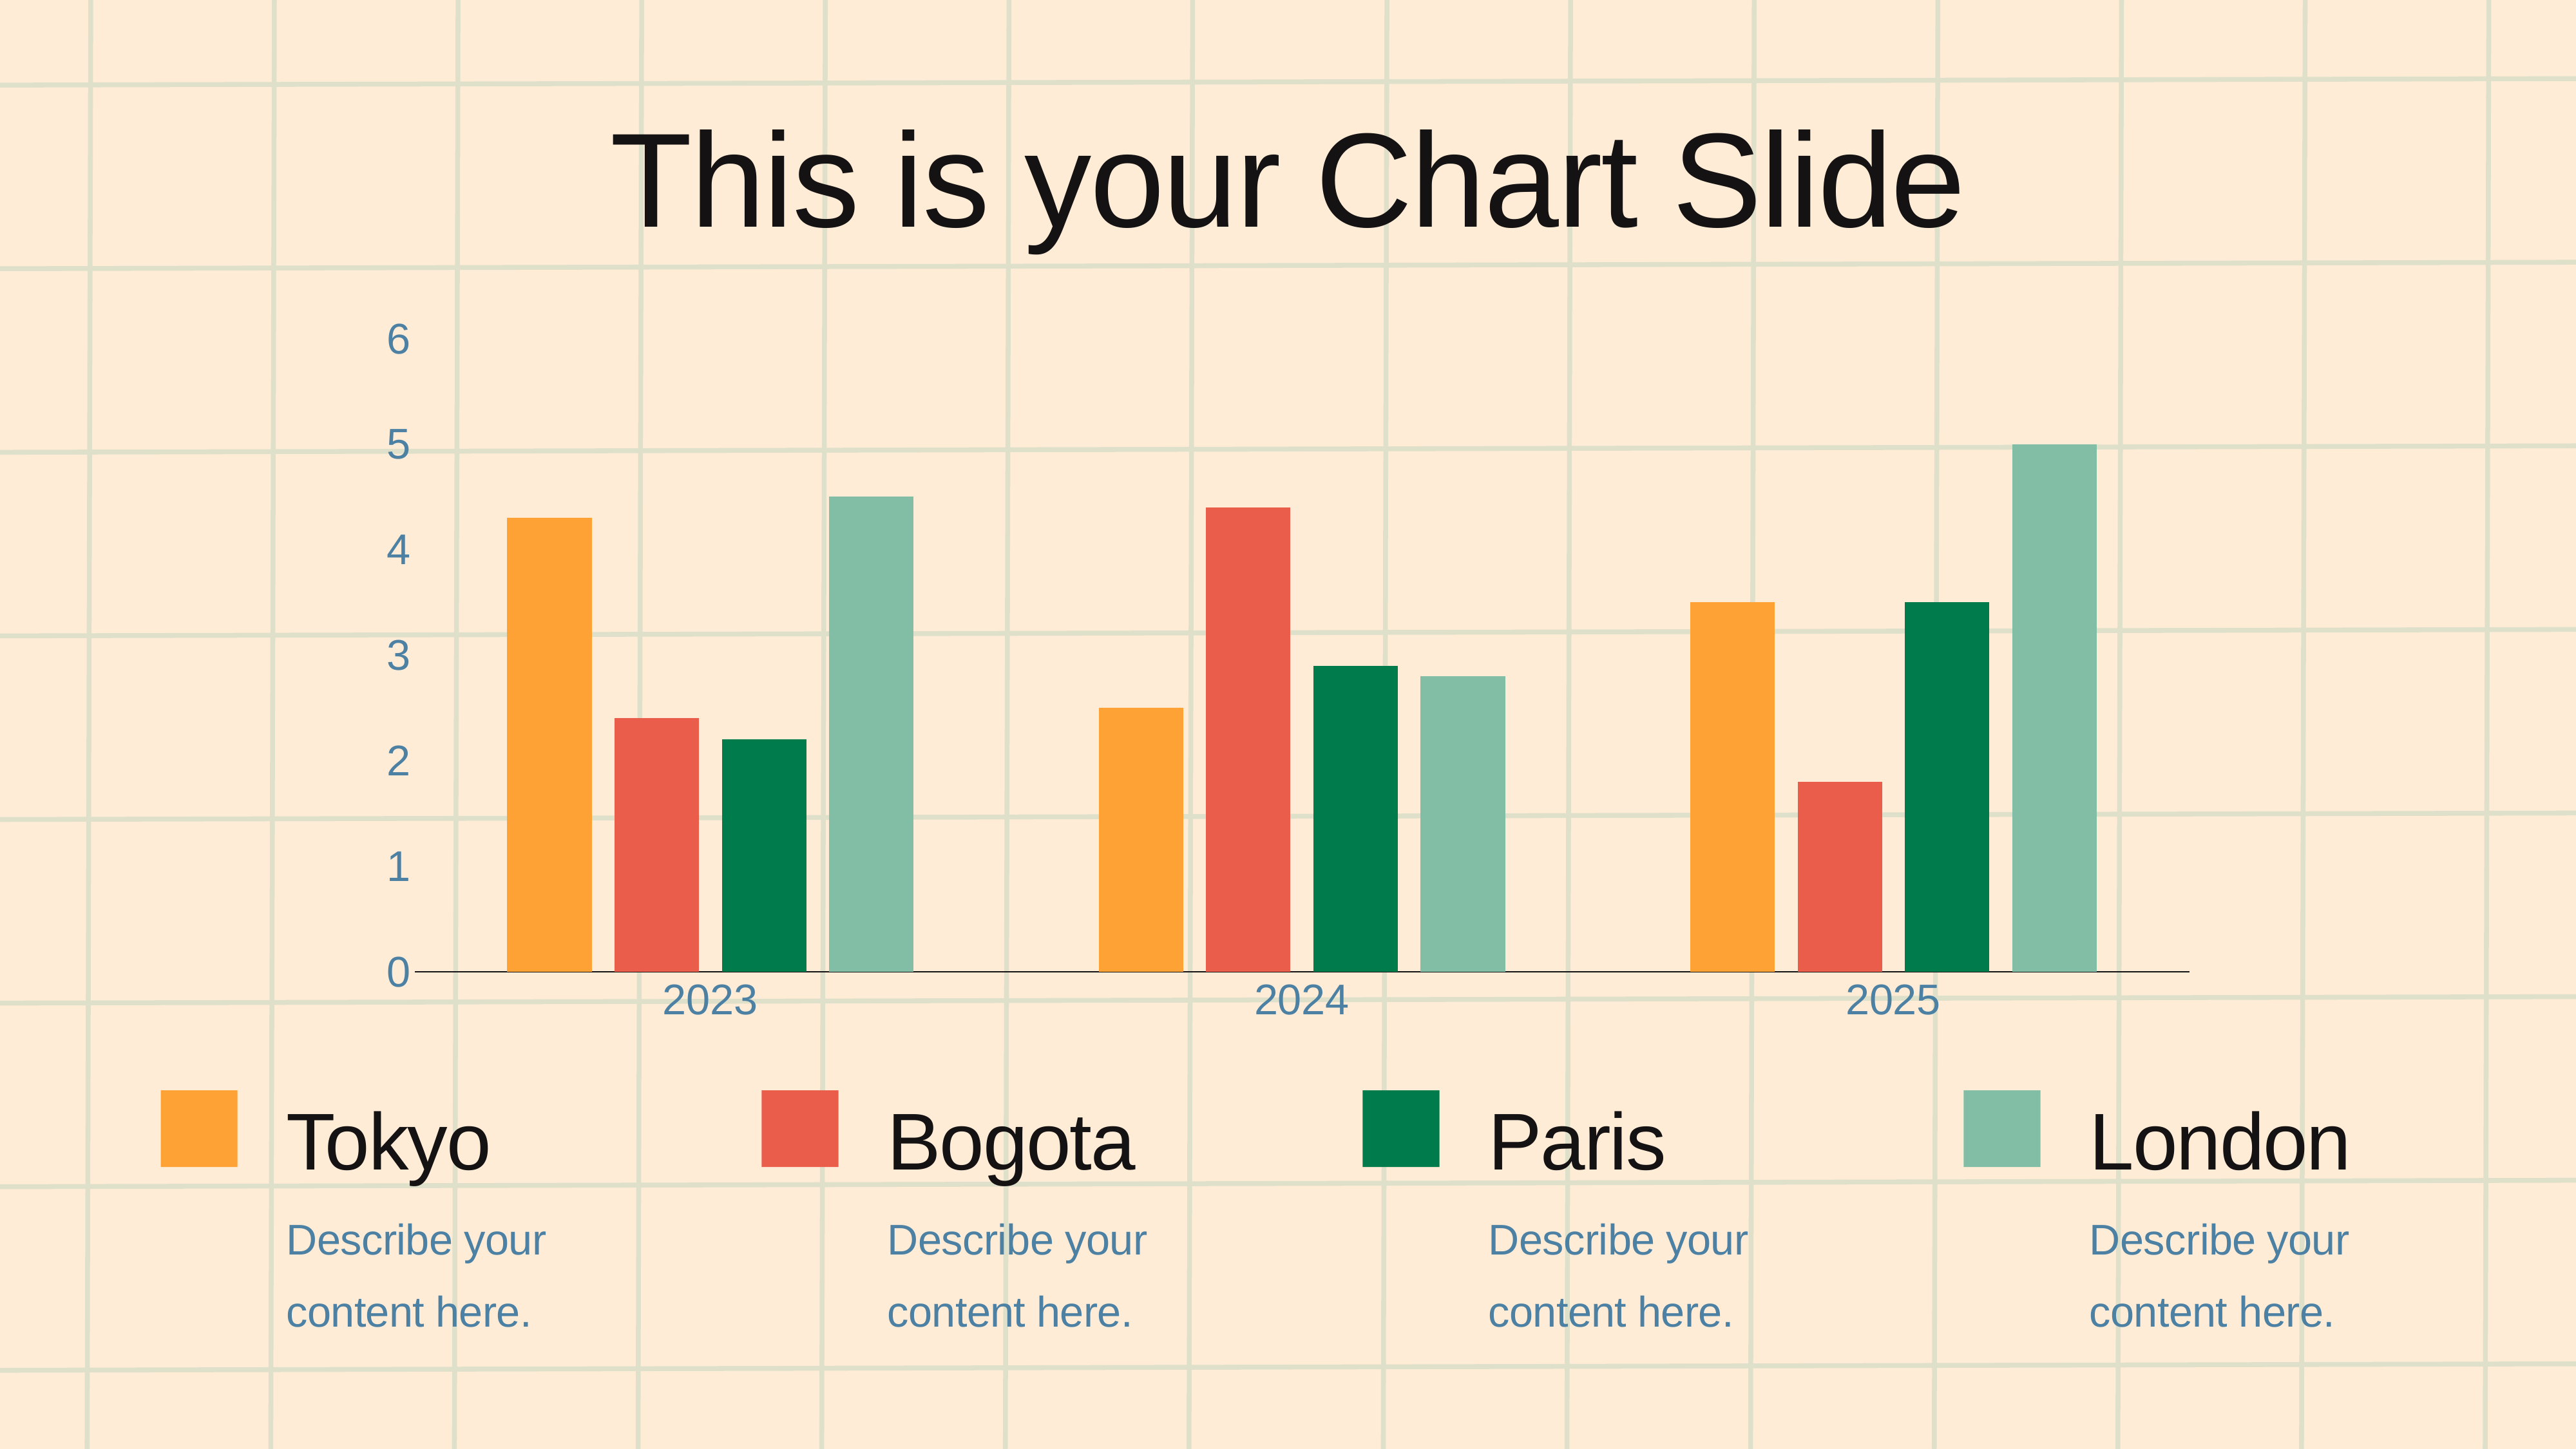

This is your Chart Slide

### Chart

| Category | Series 1 | Series 2 | Series 3 | Series 4 |
|---|---|---|---|---|
| 2023 | 4.3 | 2.4 | 2.2 | 4.5 |
| 2024 | 2.5 | 4.4 | 2.9 | 2.8 |
| 2025 | 3.5 | 1.8 | 3.5 | 5.0 |
Tokyo
Bogota
Paris
London

Describe your content here.
Describe your content here.
Describe your content here.
Describe your content here.